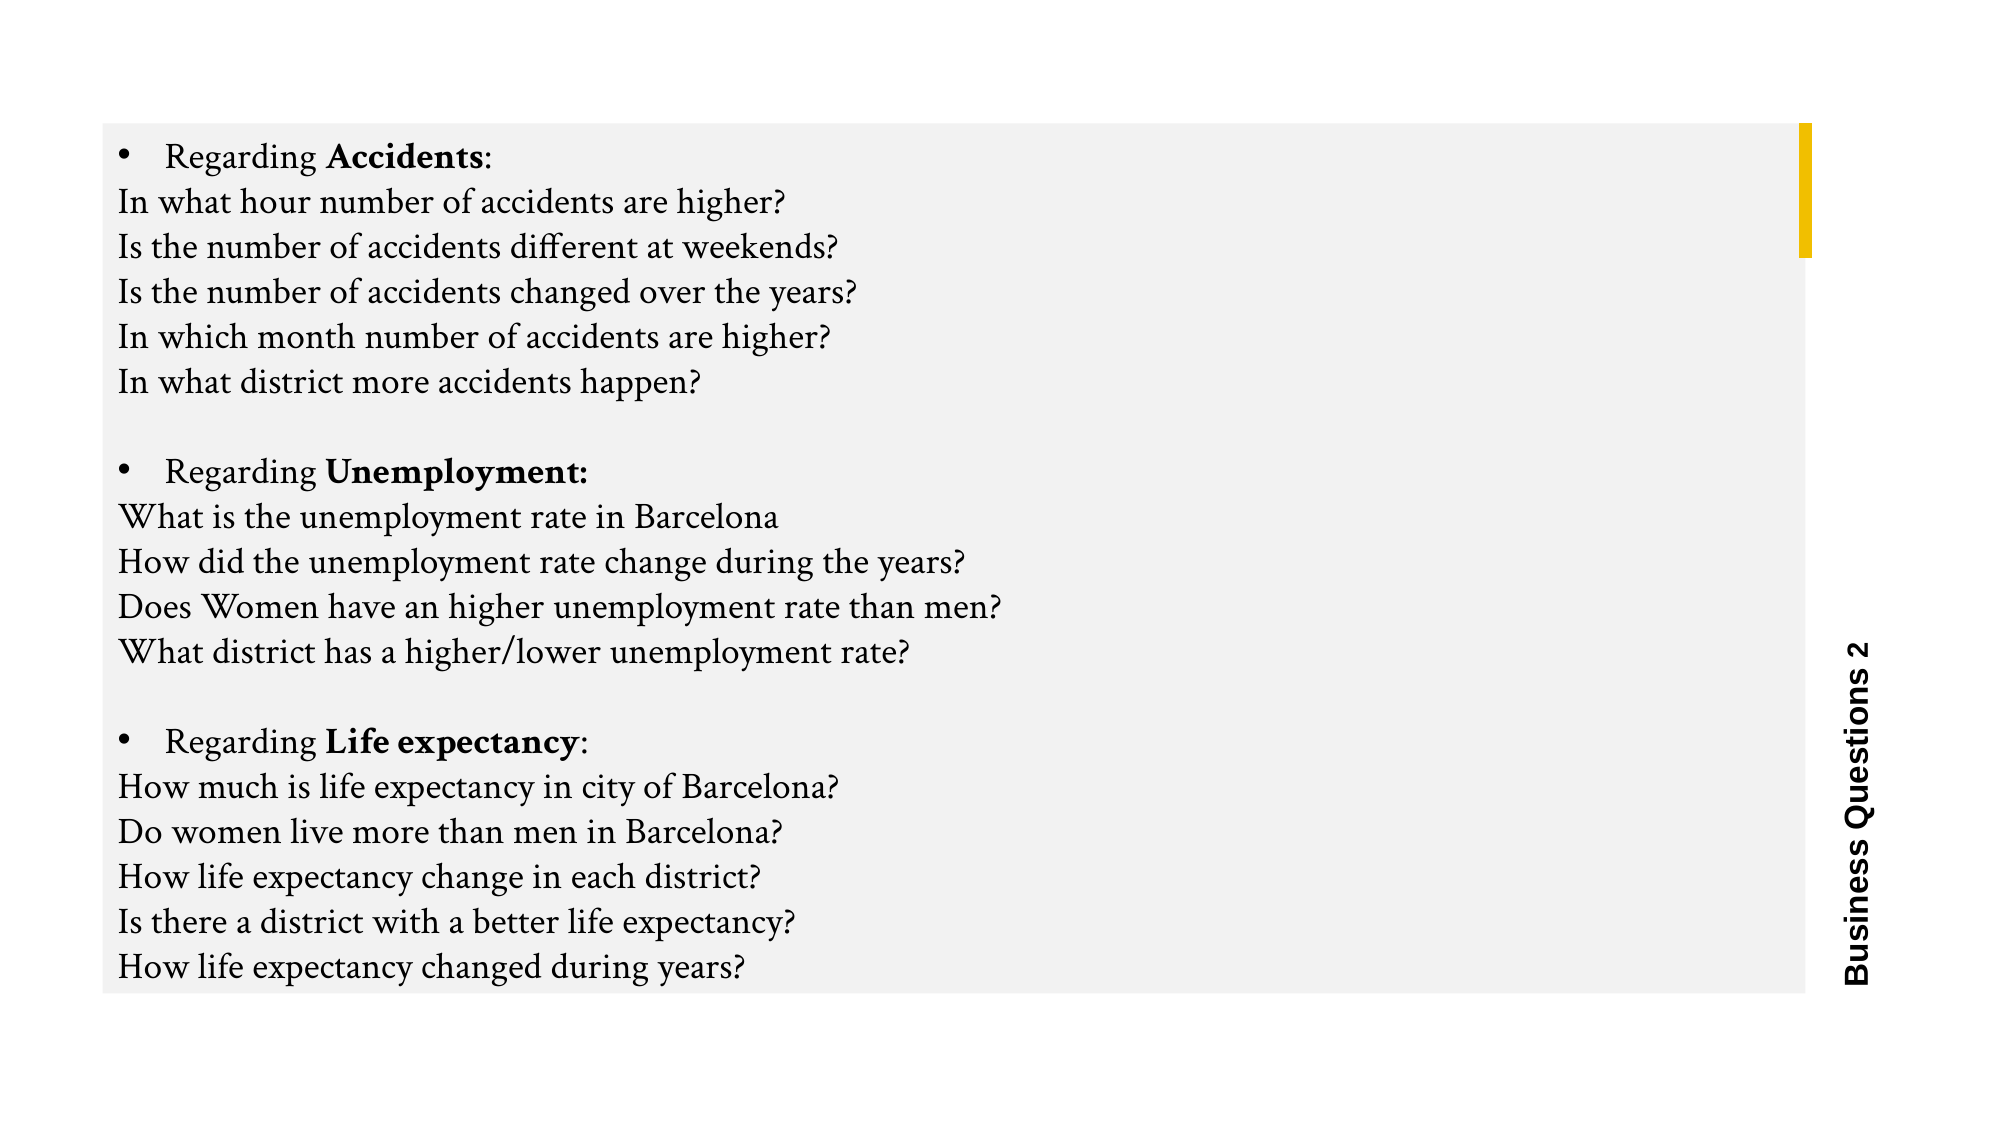

Regarding Accidents:
In what hour number of accidents are higher?
Is the number of accidents different at weekends?
Is the number of accidents changed over the years?
In which month number of accidents are higher?
In what district more accidents happen?

Regarding Unemployment:
What is the unemployment rate in Barcelona
How did the unemployment rate change during the years?
Does Women have an higher unemployment rate than men?
What district has a higher/lower unemployment rate?

Regarding Life expectancy:
How much is life expectancy in city of Barcelona?
Do women live more than men in Barcelona?
How life expectancy change in each district?
Is there a district with a better life expectancy?
How life expectancy changed during years?
Business Questions 2